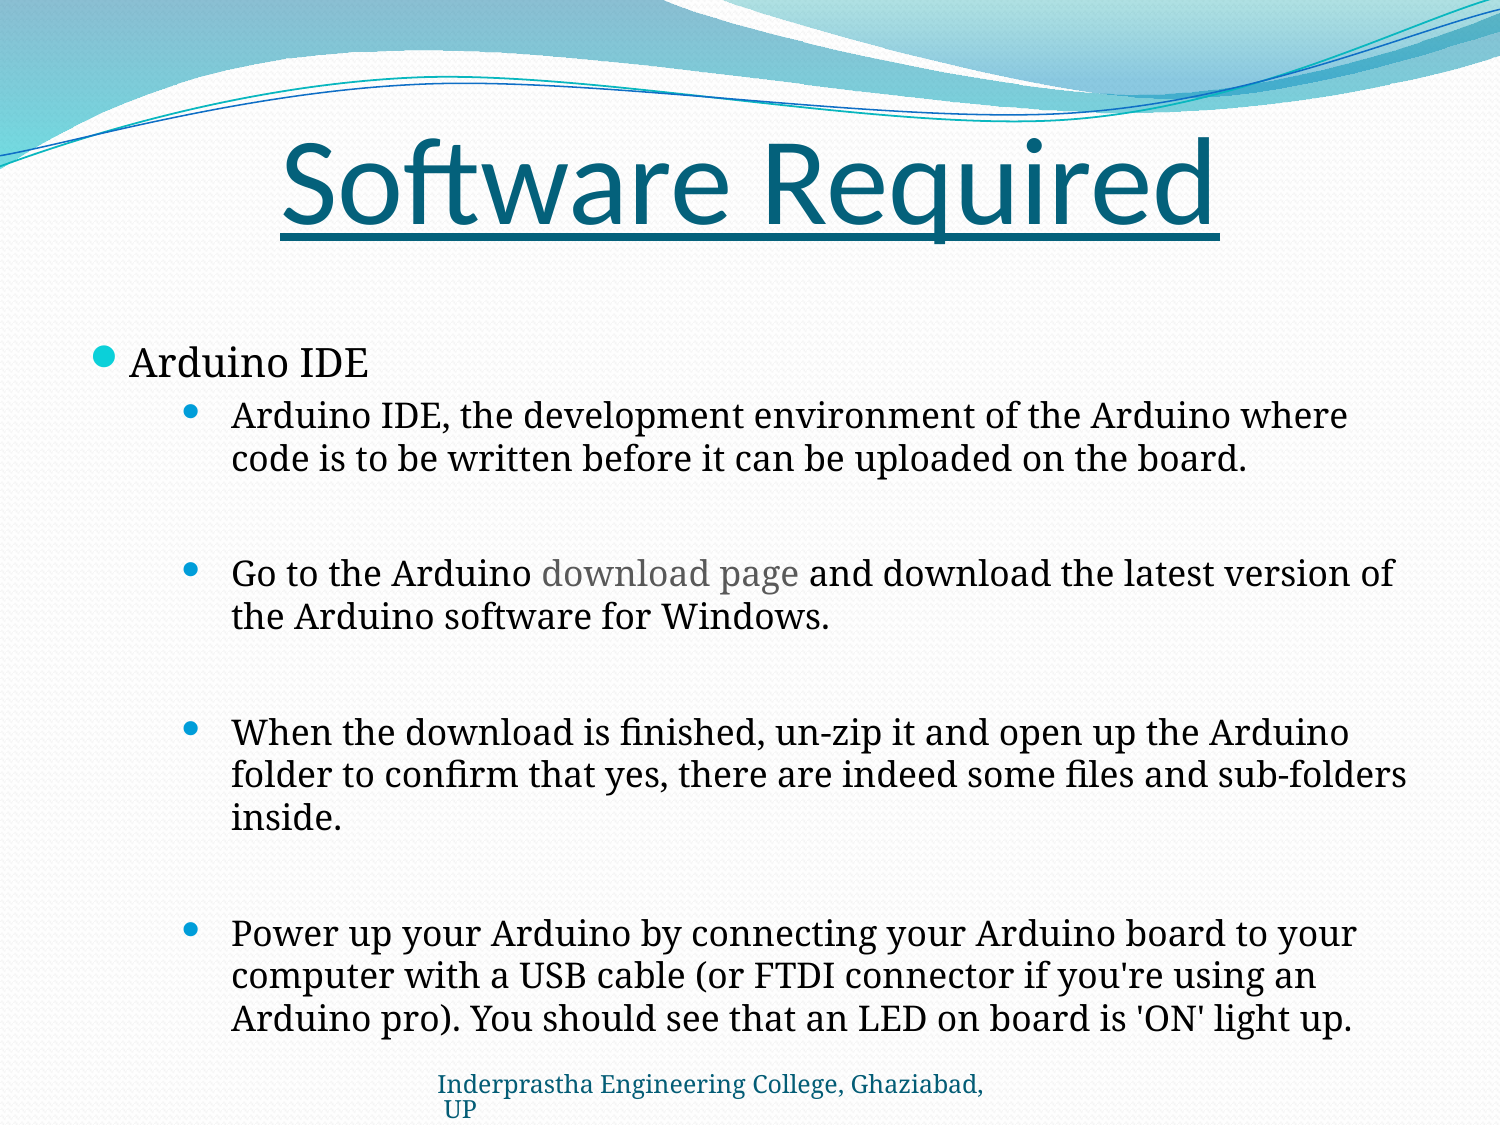

# Software Required
Arduino IDE
Arduino IDE, the development environment of the Arduino where code is to be written before it can be uploaded on the board.

Go to the Arduino download page and download the latest version of the Arduino software for Windows.

When the download is finished, un-zip it and open up the Arduino folder to confirm that yes, there are indeed some files and sub-folders inside.

Power up your Arduino by connecting your Arduino board to your computer with a USB cable (or FTDI connector if you're using an Arduino pro). You should see that an LED on board is 'ON' light up.

Inderprastha Engineering College, Ghaziabad, UP